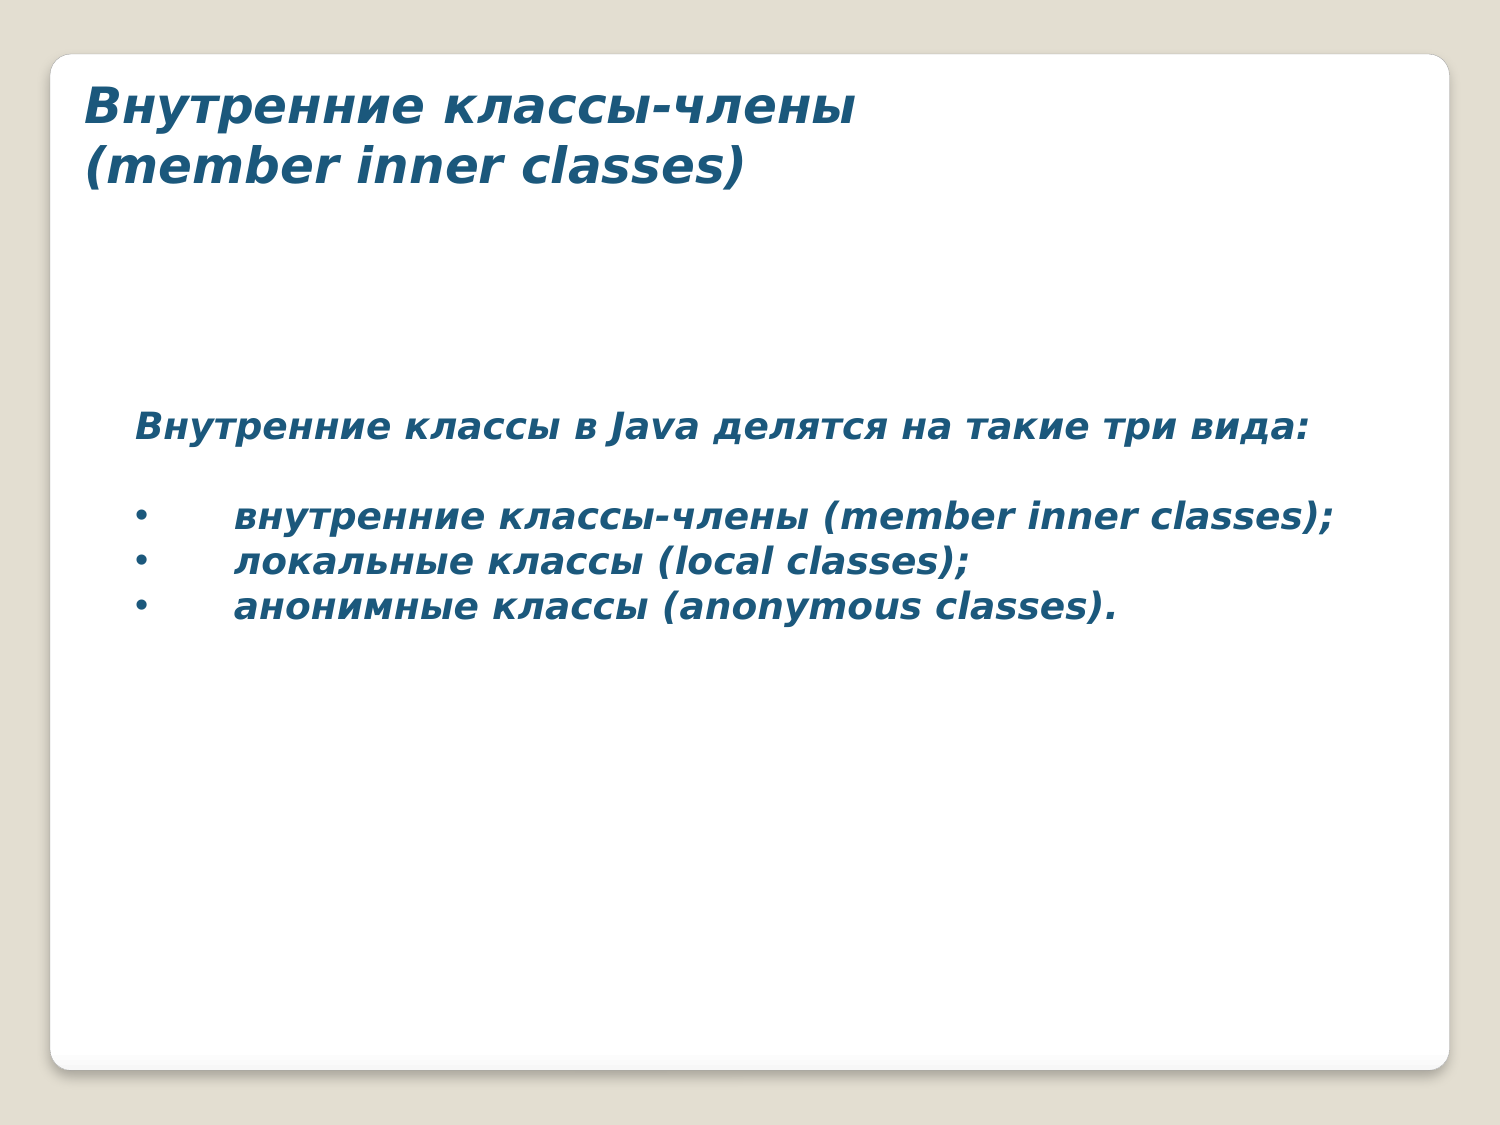

Внутренние классы-члены
(member inner classes)

Внутренние классы в Java делятся на такие три вида:

    внутренние классы-члены (member inner classes);
    локальные классы (local classes);
    анонимные классы (anonymous classes).